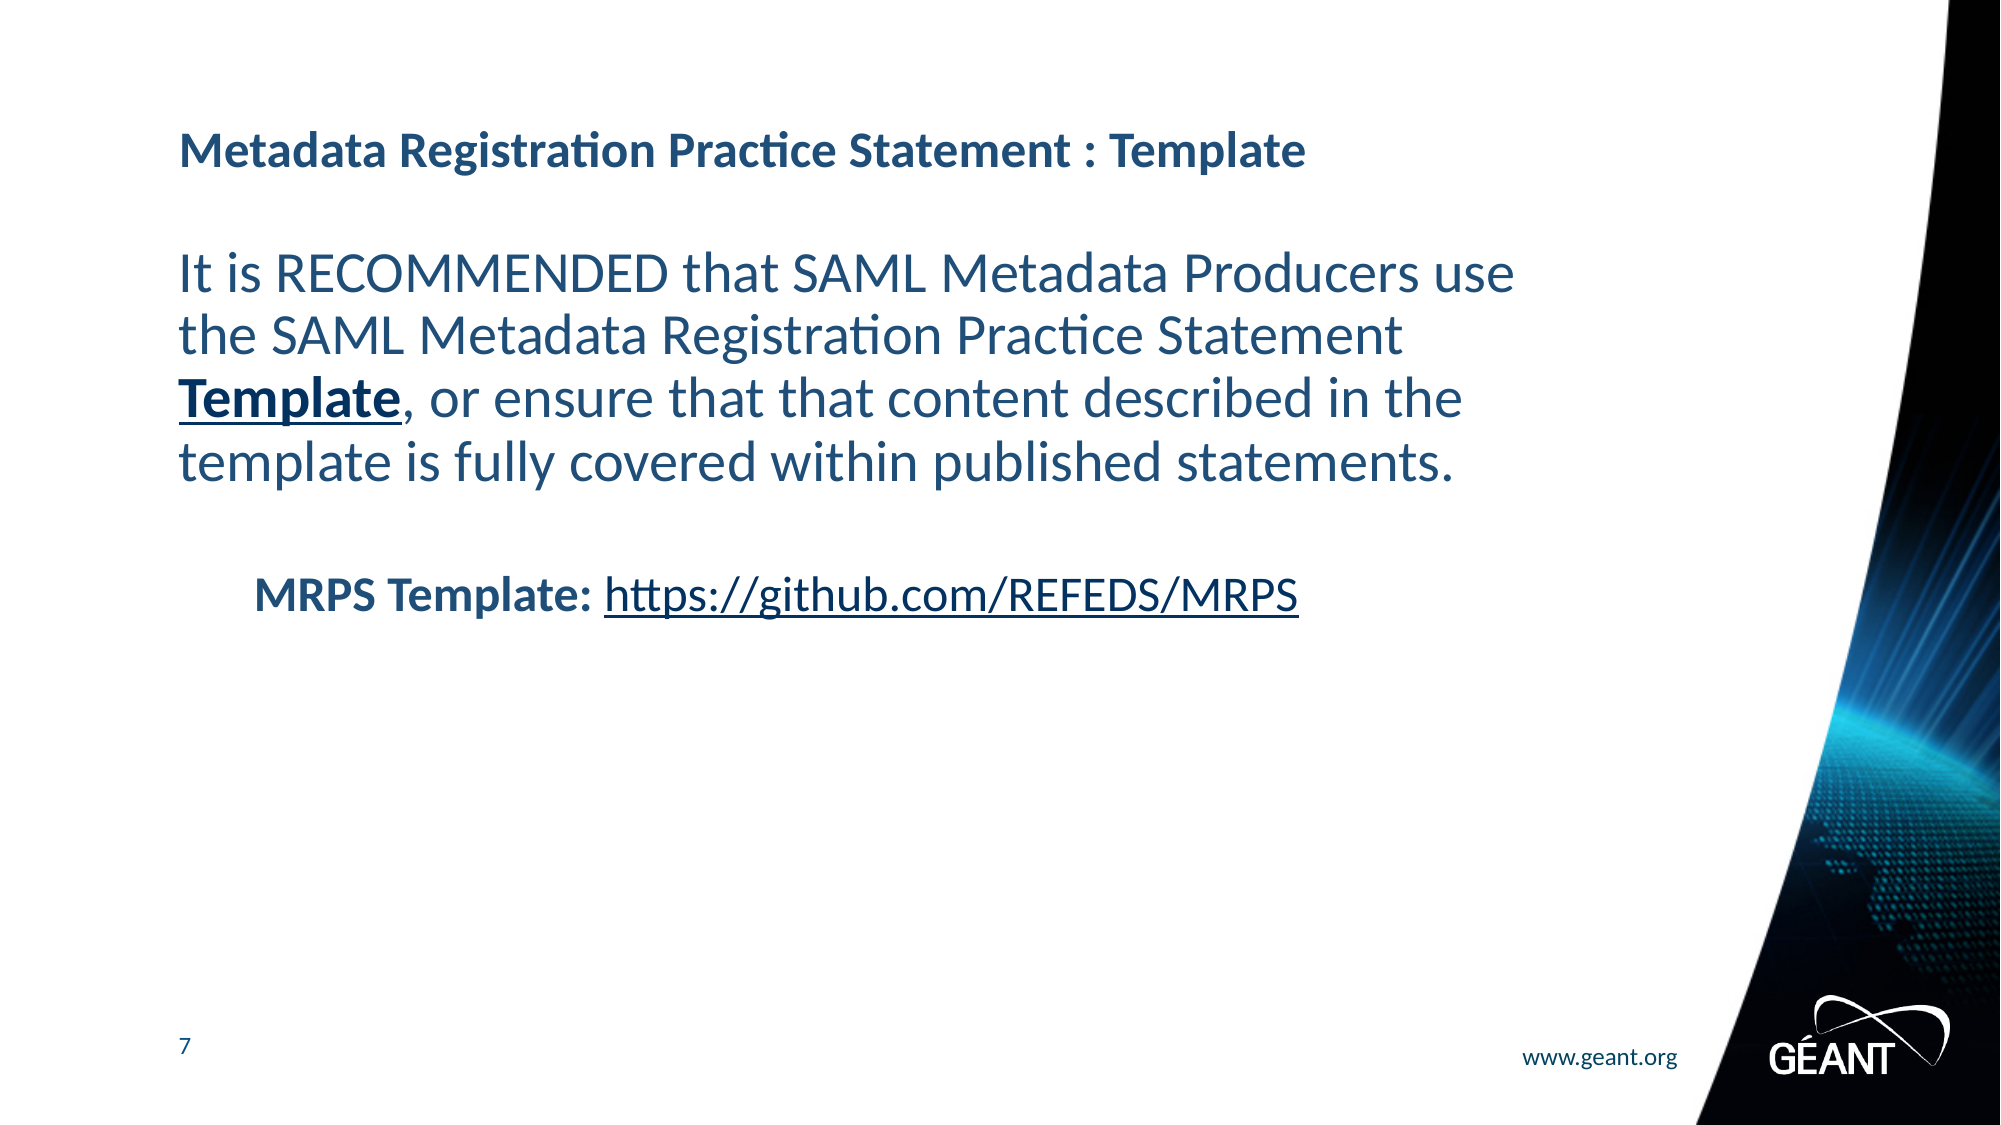

# Metadata Registration Practice Statement : Template
It is RECOMMENDED that SAML Metadata Producers use the SAML Metadata Registration Practice Statement Template, or ensure that that content described in the template is fully covered within published statements.

MRPS Template: https://github.com/REFEDS/MRPS